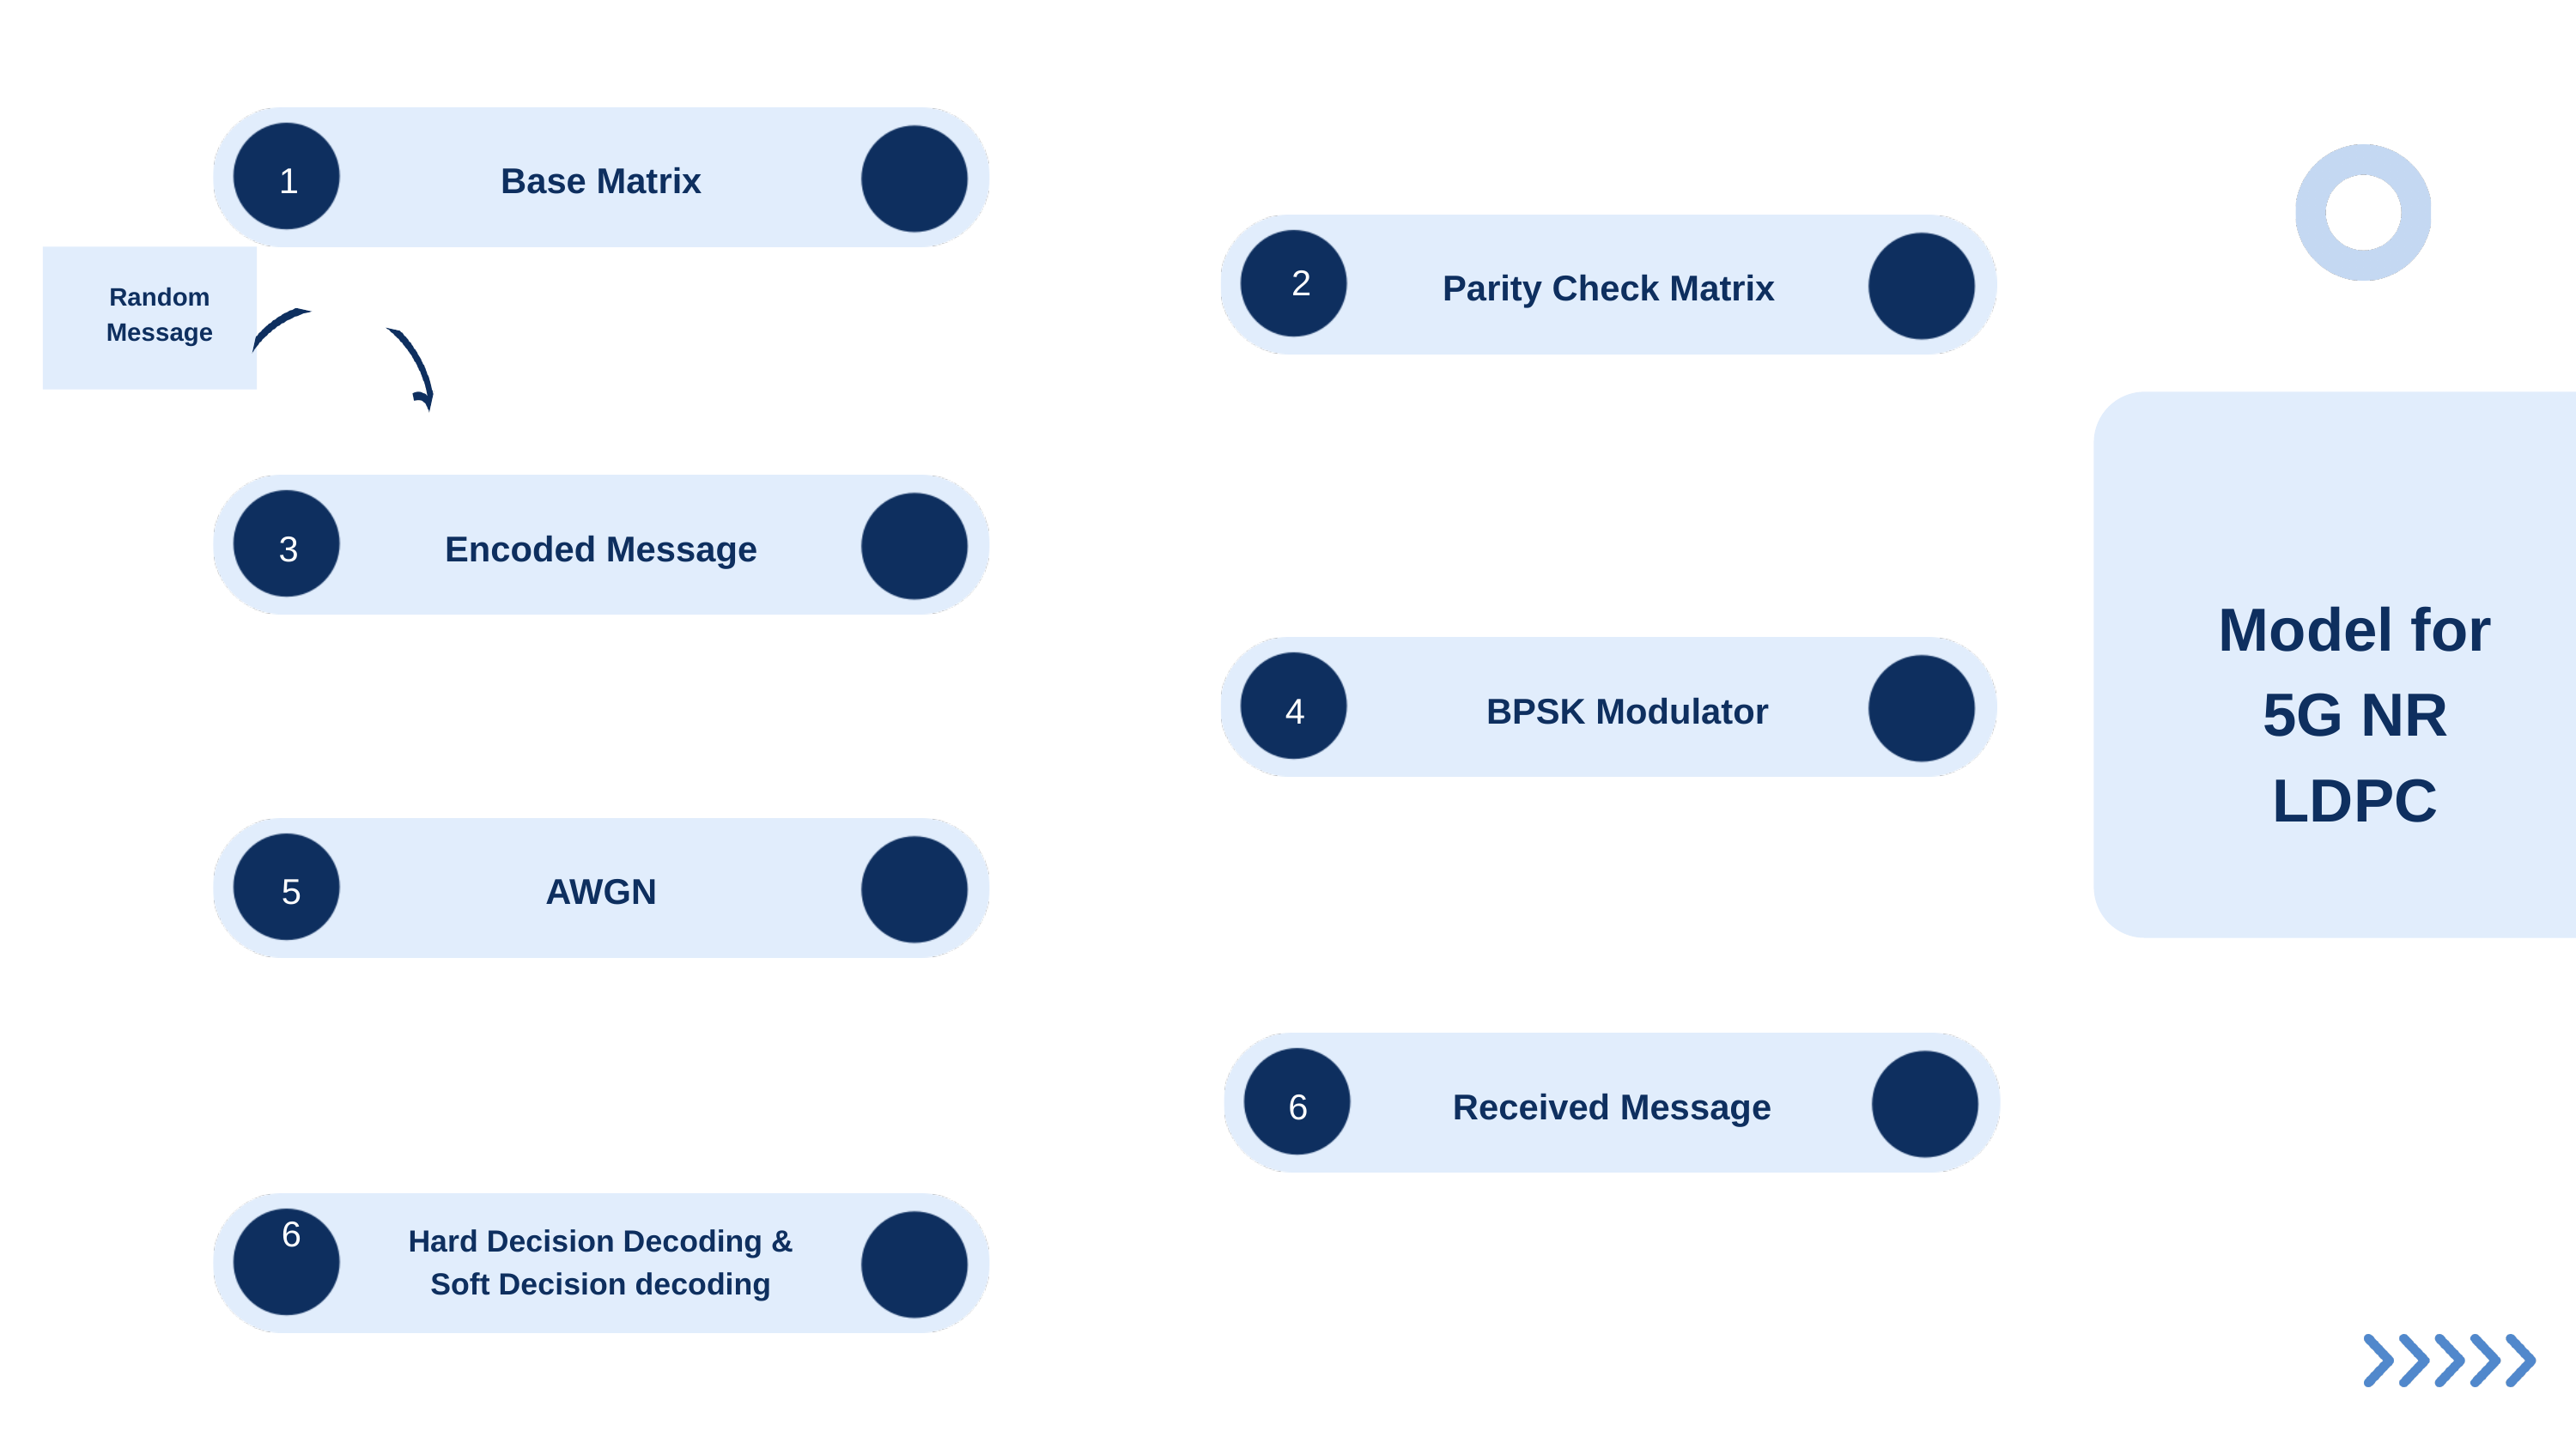

1
Base Matrix

2
Parity Check Matrix
Random Message

3
Encoded Message
Model for 5G NR LDPC

4
BPSK Modulator

5
AWGN

6
Received Message

6
Hard Decision Decoding & Soft Decision decoding